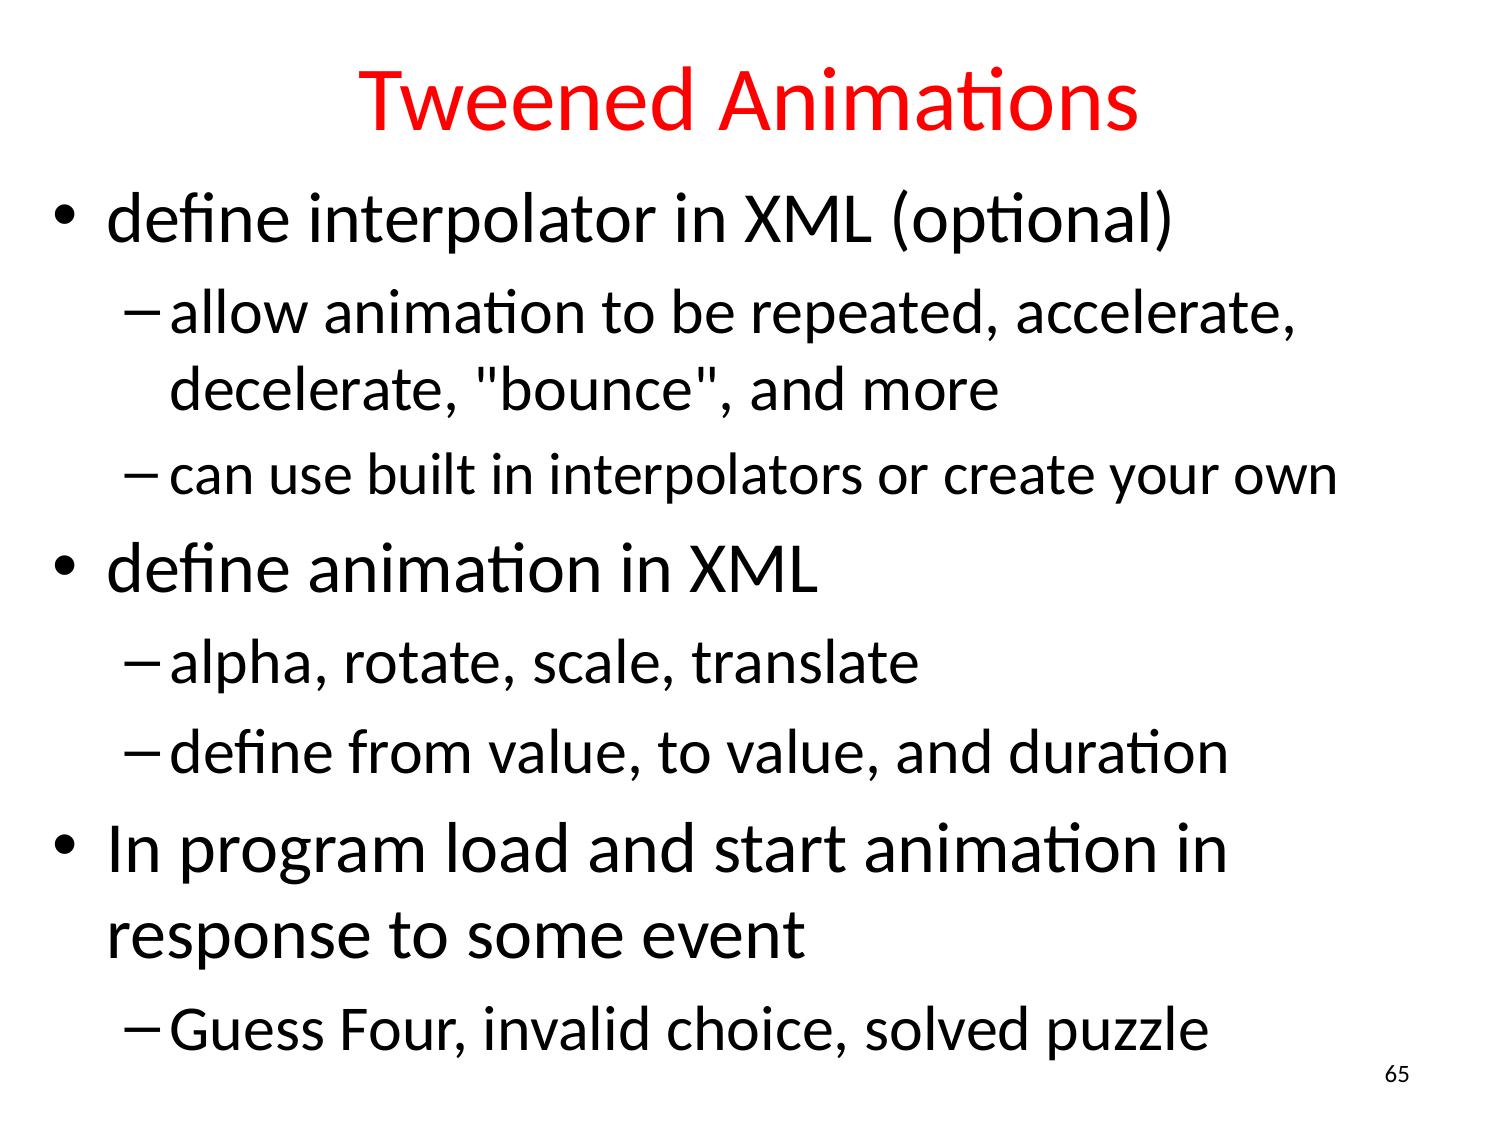

# Tweened Animations
define interpolator in XML (optional)
allow animation to be repeated, accelerate, decelerate, "bounce", and more
can use built in interpolators or create your own
define animation in XML
alpha, rotate, scale, translate
define from value, to value, and duration
In program load and start animation in response to some event
Guess Four, invalid choice, solved puzzle

65